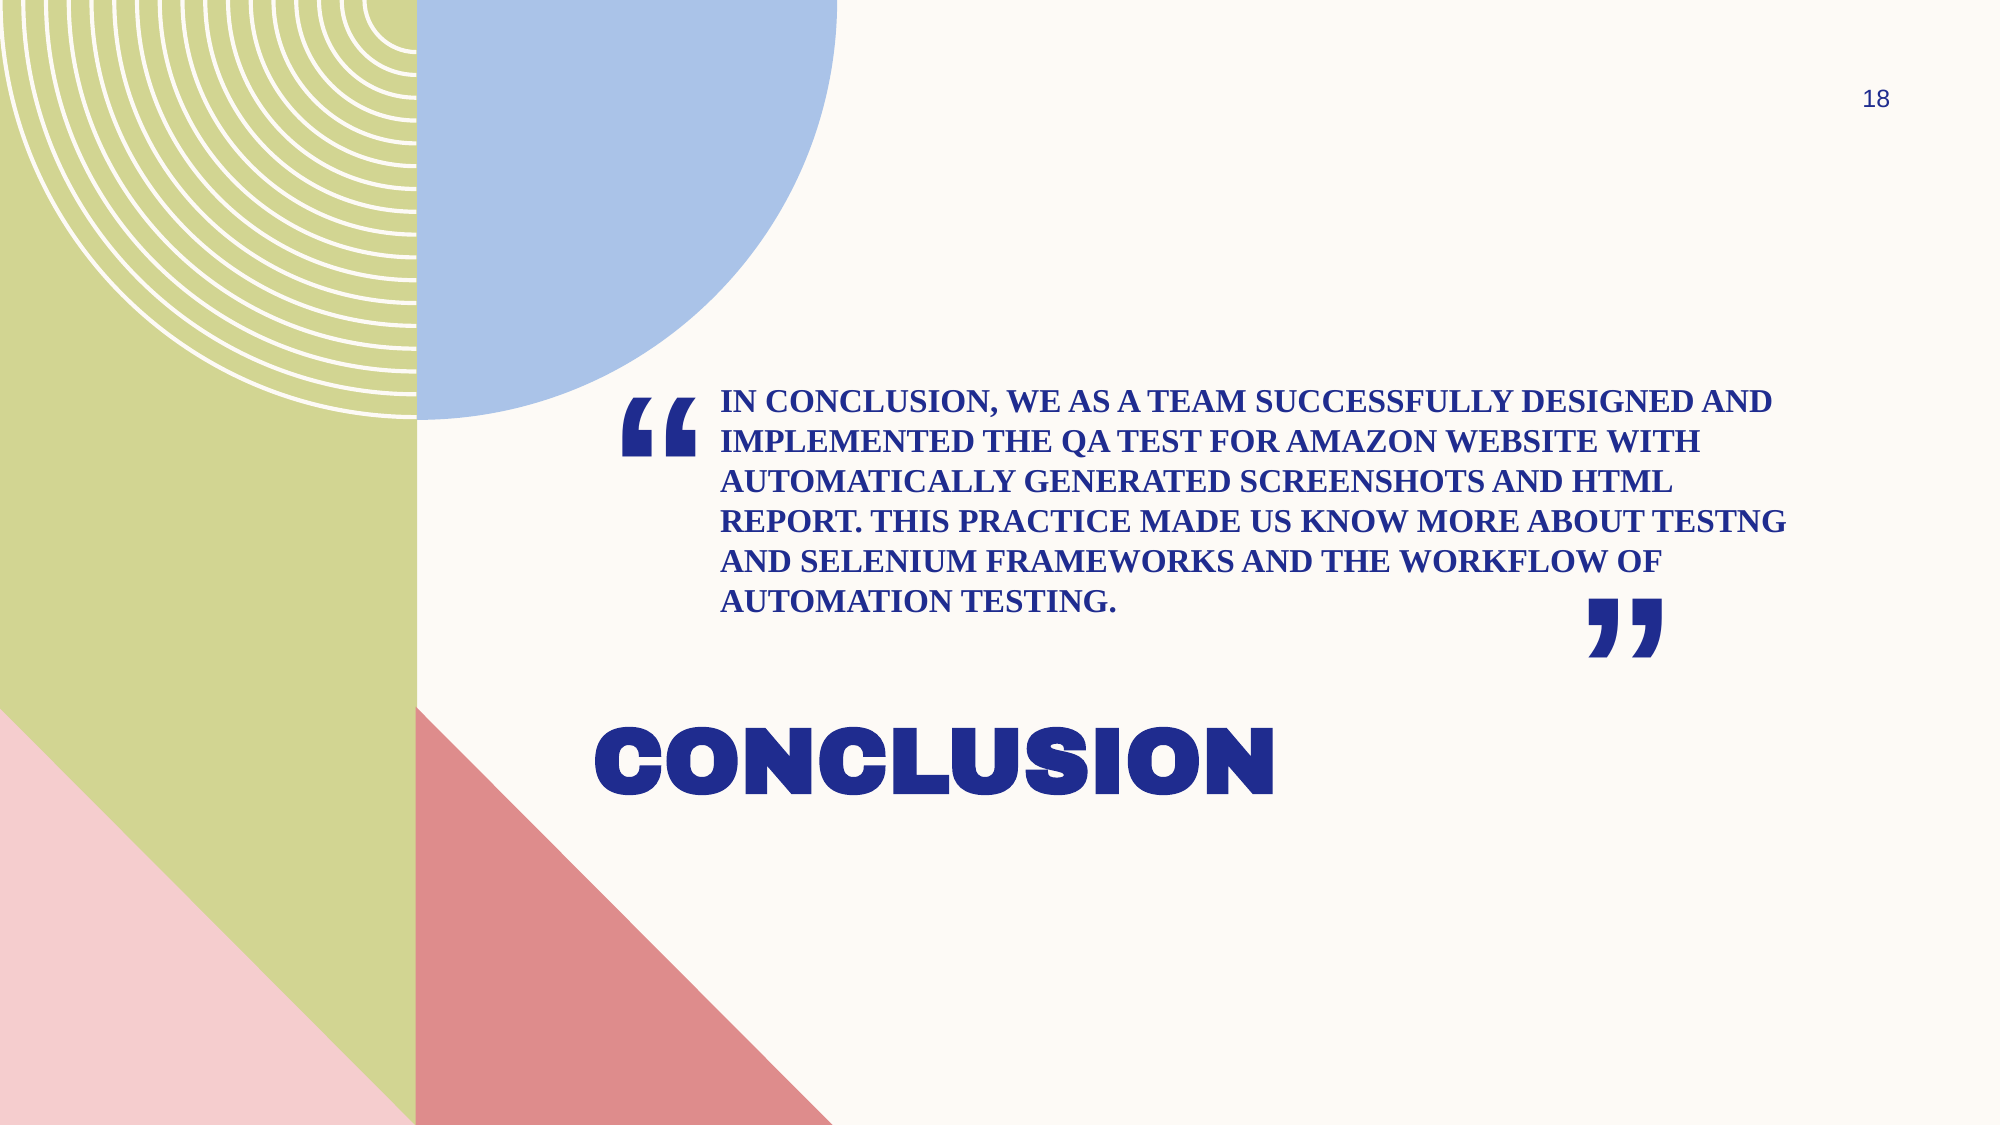

18
“
# IN CONCLUSION, WE AS A TEAM SUCCESSFULLY DESIGNED AND IMPLEMENTED THE QA TEST FOR AMAZON WEBSITE WITH AUTOMATICALLY GENERATED SCREENSHOTS AND HTML REPORT. THIS PRACTICE MADE US KNOW MORE ABOUT TESTNG AND SELENIUM FRAMEWORKS AND THE WORKFLOW OF AUTOMATION TESTING.
”
CONCLUSION